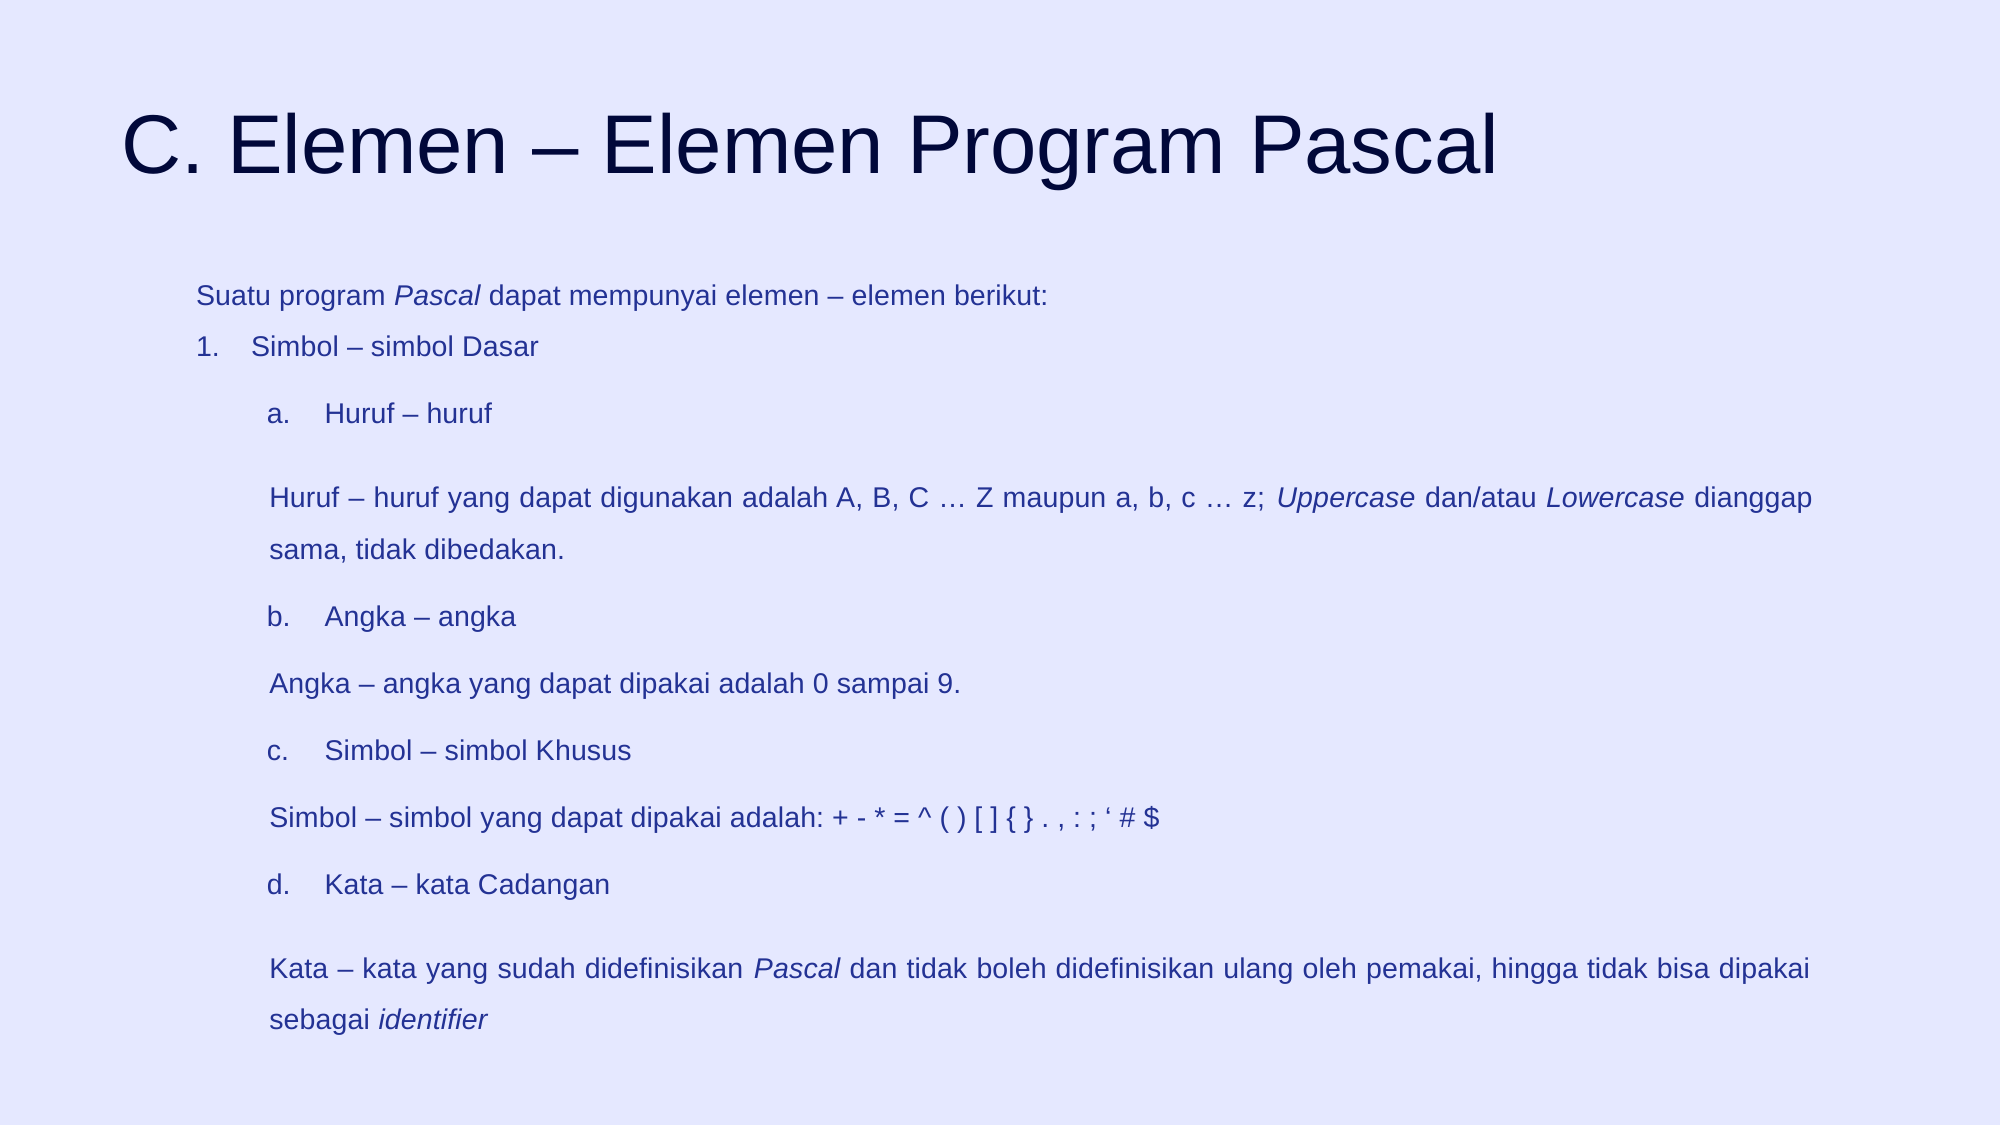

# C. Elemen – Elemen Program Pascal
Suatu program Pascal dapat mempunyai elemen – elemen berikut:
Simbol – simbol Dasar
Huruf – huruf
	Huruf – huruf yang dapat digunakan adalah A, B, C … Z maupun a, b, c … z; Uppercase dan/atau Lowercase dianggap sama, tidak dibedakan.
Angka – angka
	Angka – angka yang dapat dipakai adalah 0 sampai 9.
Simbol – simbol Khusus
	Simbol – simbol yang dapat dipakai adalah: + - * = ^ ( ) [ ] { } . , : ; ‘ # $
Kata – kata Cadangan
	Kata – kata yang sudah didefinisikan Pascal dan tidak boleh didefinisikan ulang oleh pemakai, hingga tidak bisa dipakai sebagai identifier